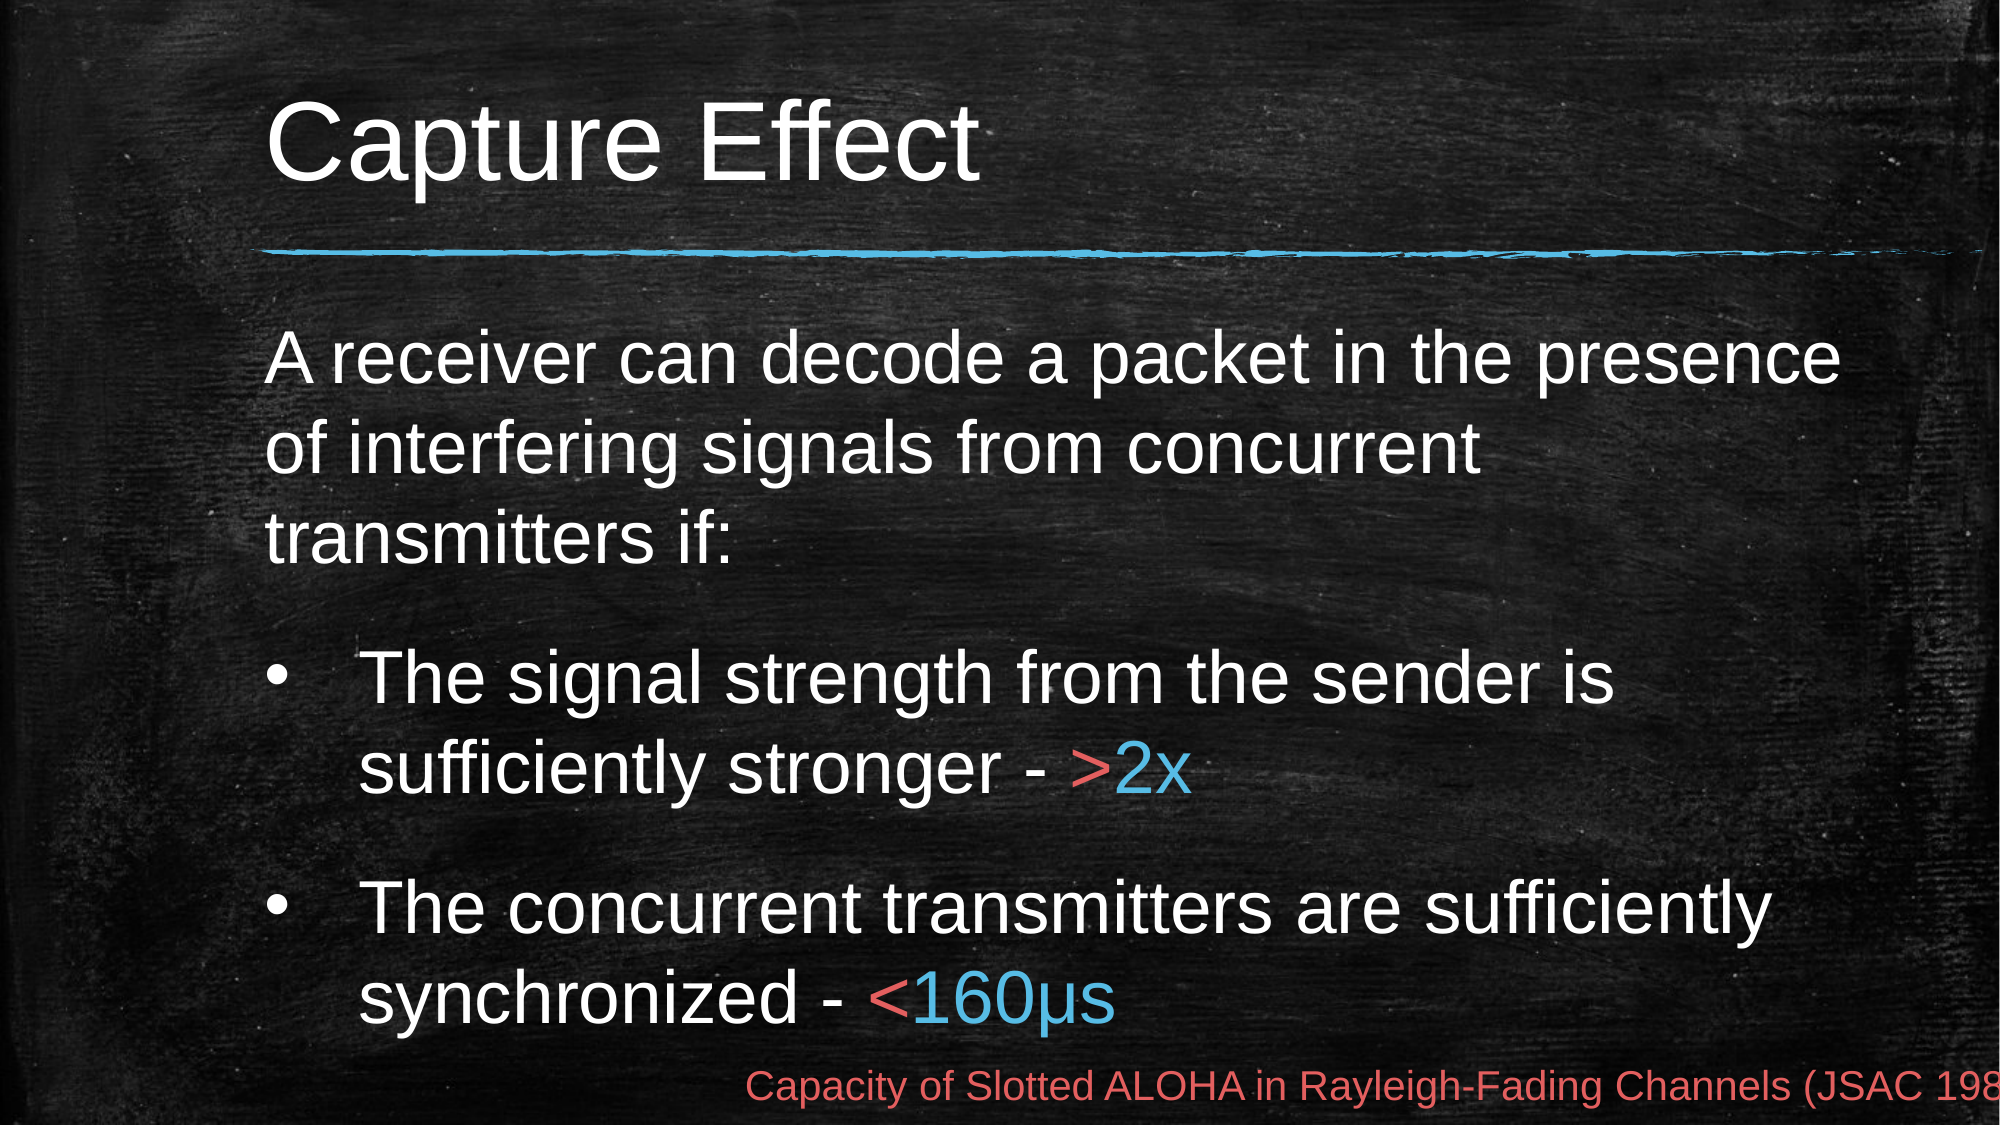

# Capture Effect
A receiver can decode a packet in the presence of interfering signals from concurrent transmitters if:

The signal strength from the sender is sufficiently stronger - >2x

The concurrent transmitters are sufficiently synchronized - <160μs
Capacity of Slotted ALOHA in Rayleigh-Fading Channels (JSAC 1987)